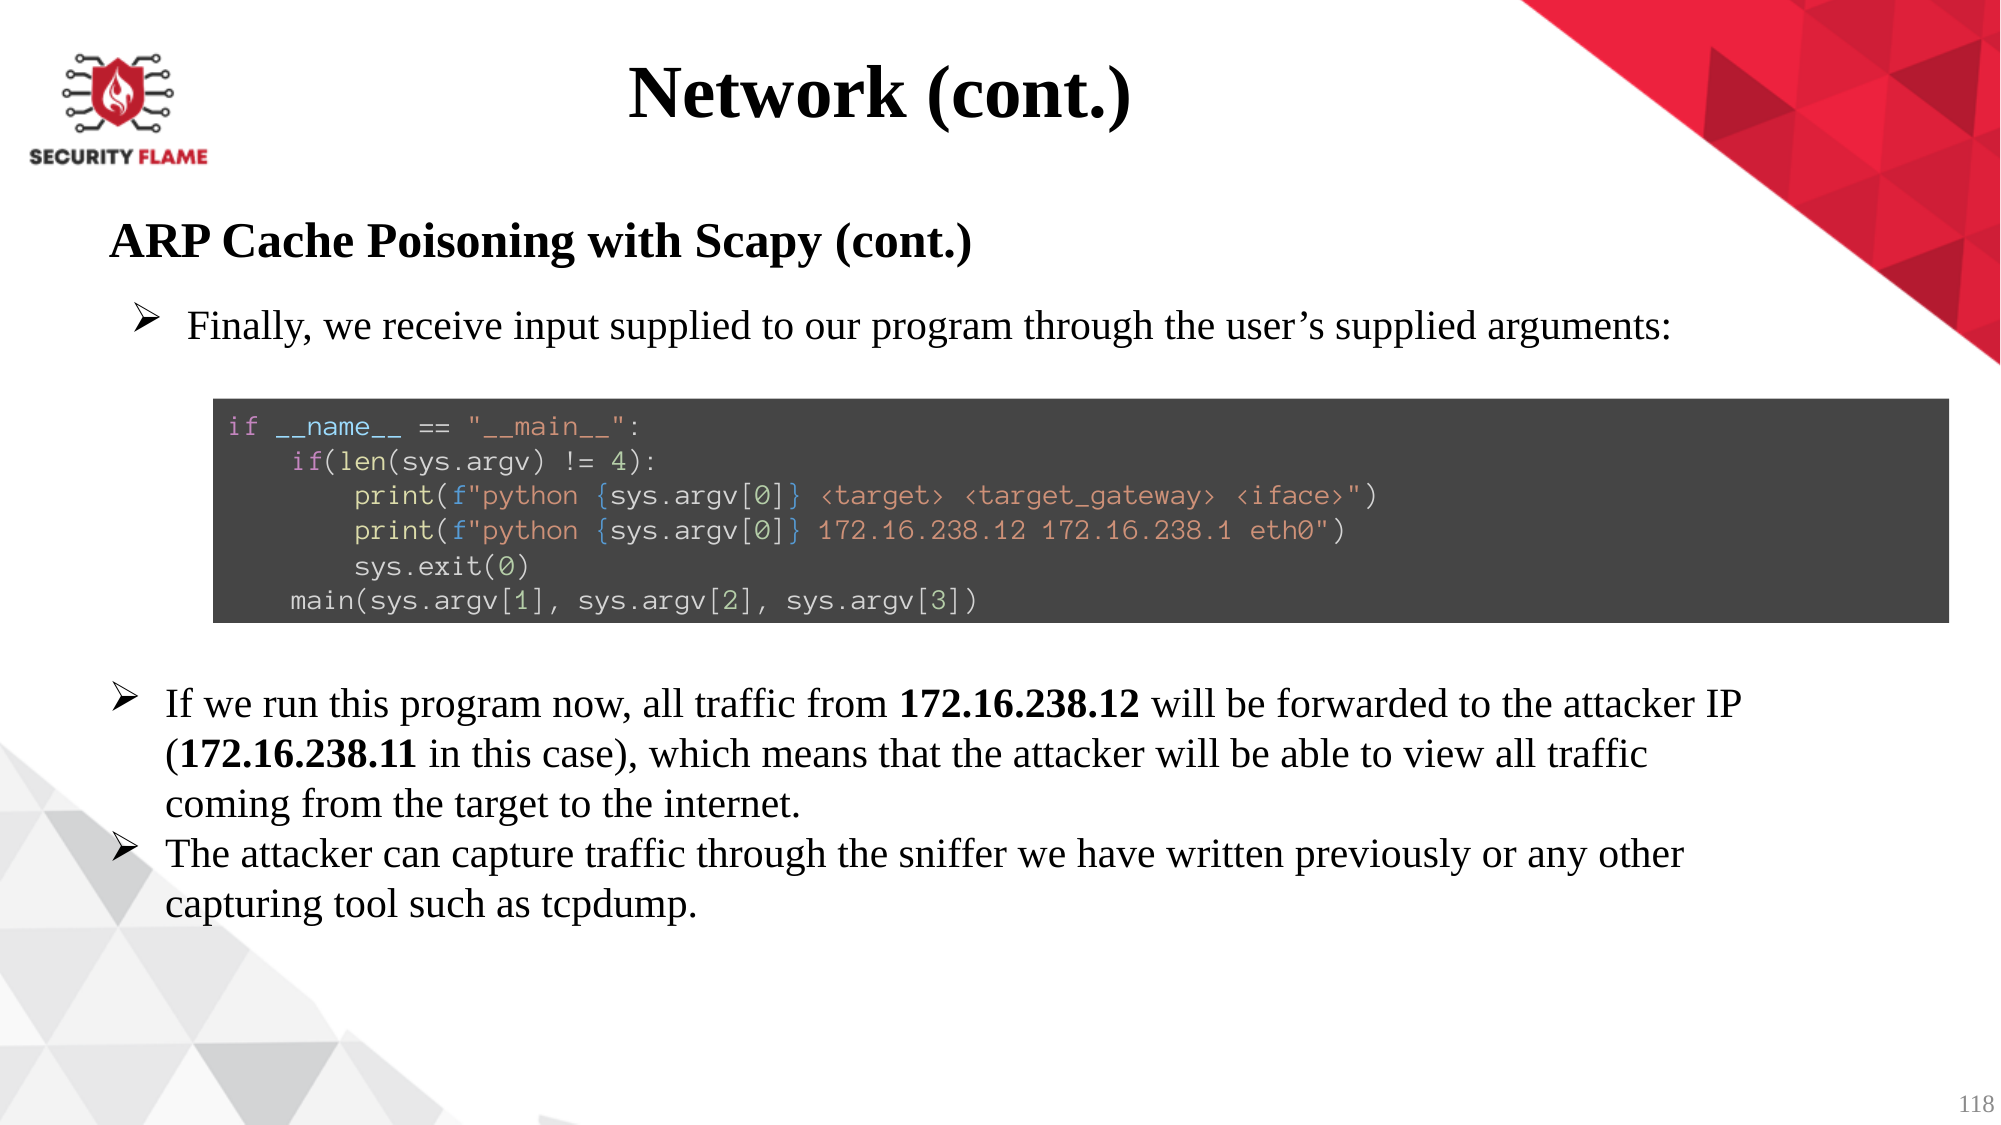

Network (cont.)
ARP Cache Poisoning with Scapy (cont.)
Finally, we receive input supplied to our program through the user’s supplied arguments:
if __name__ == "__main__":
    if(len(sys.argv) != 4):
        print(f"python {sys.argv[0]} <target> <target_gateway> <iface>")
        print(f"python {sys.argv[0]} 172.16.238.12 172.16.238.1 eth0")
        sys.exit(0)
    main(sys.argv[1], sys.argv[2], sys.argv[3])
If we run this program now, all traffic from 172.16.238.12 will be forwarded to the attacker IP (172.16.238.11 in this case), which means that the attacker will be able to view all traffic coming from the target to the internet.
The attacker can capture traffic through the sniffer we have written previously or any other capturing tool such as tcpdump.
118